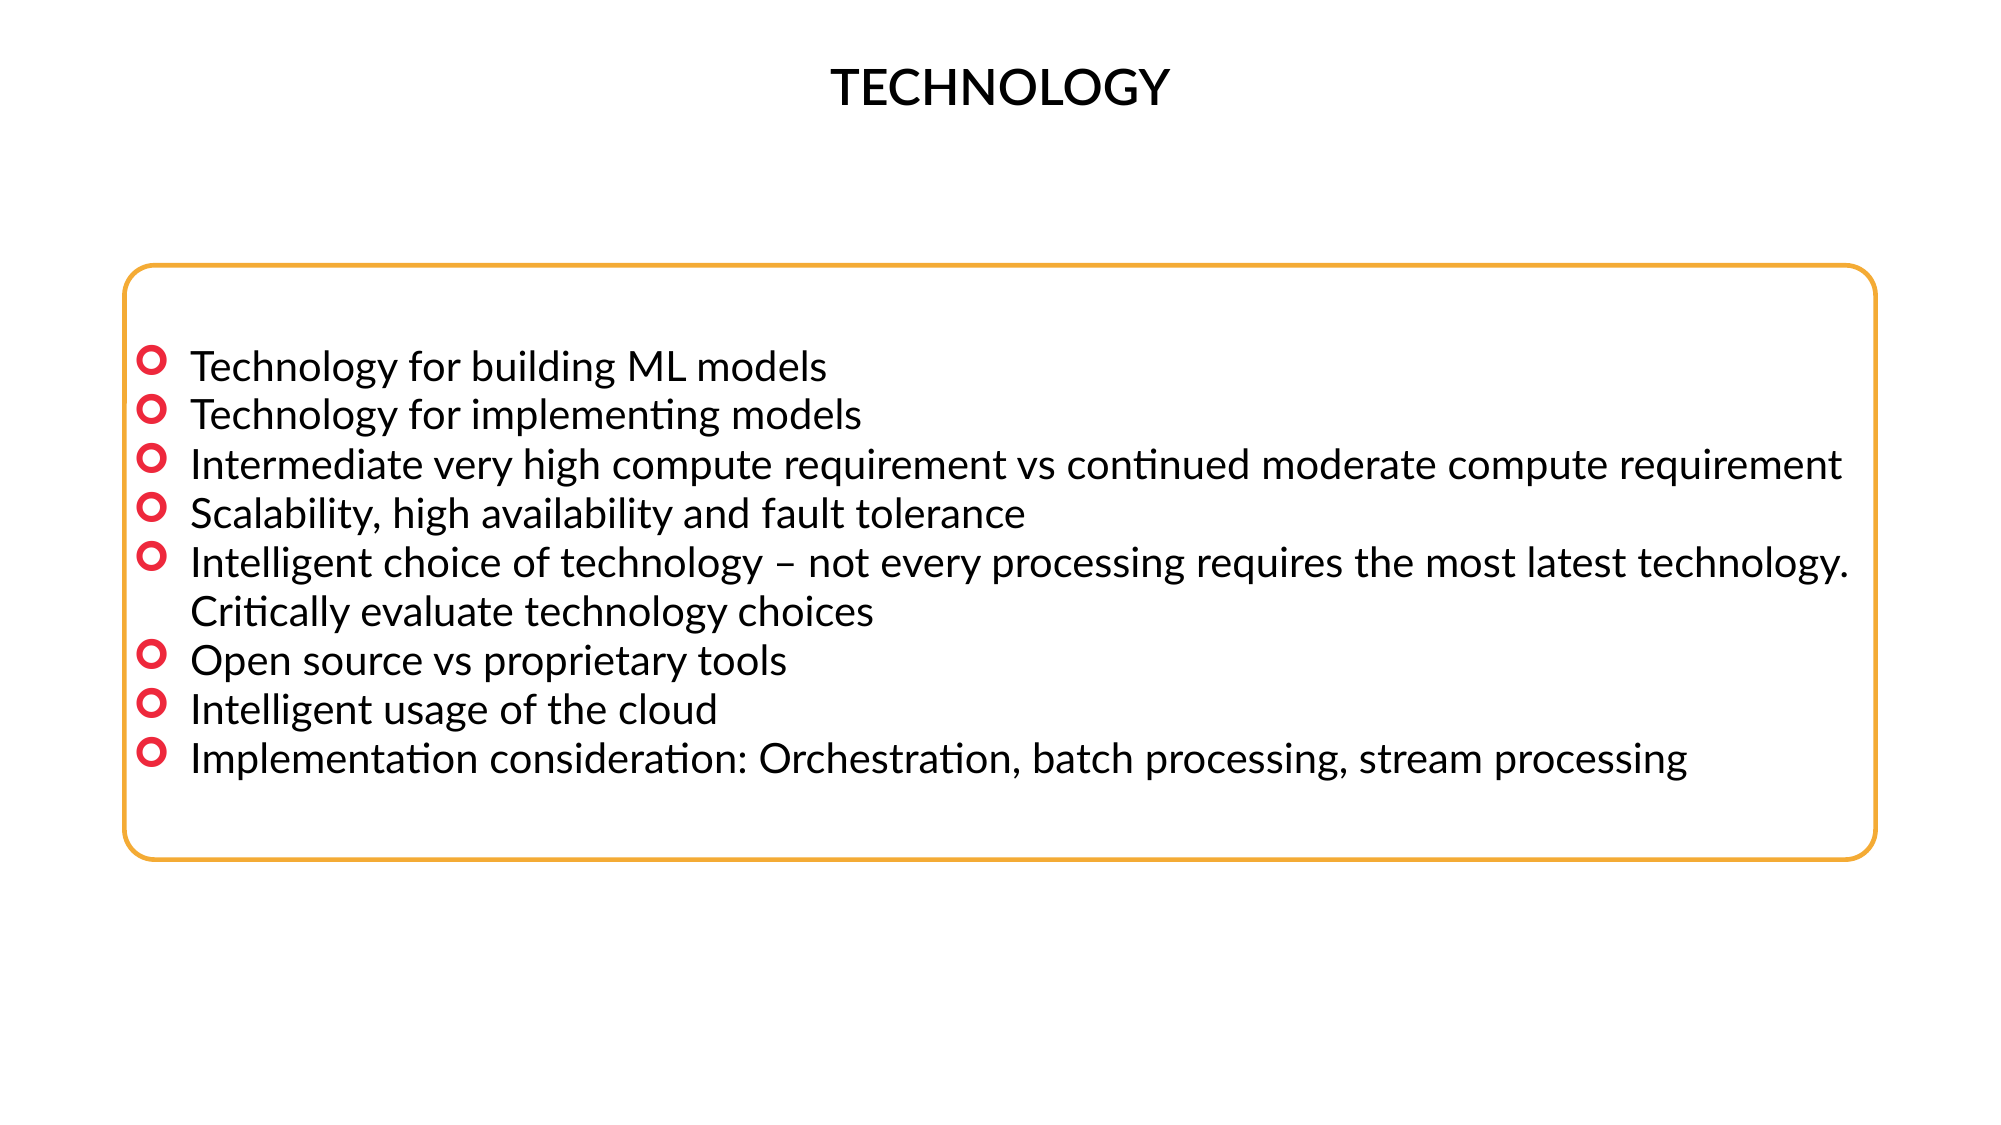

TECHNOLOGY
Technology for building ML models
Technology for implementing models
Intermediate very high compute requirement vs continued moderate compute requirement
Scalability, high availability and fault tolerance
Intelligent choice of technology – not every processing requires the most latest technology. Critically evaluate technology choices
Open source vs proprietary tools
Intelligent usage of the cloud
Implementation consideration: Orchestration, batch processing, stream processing